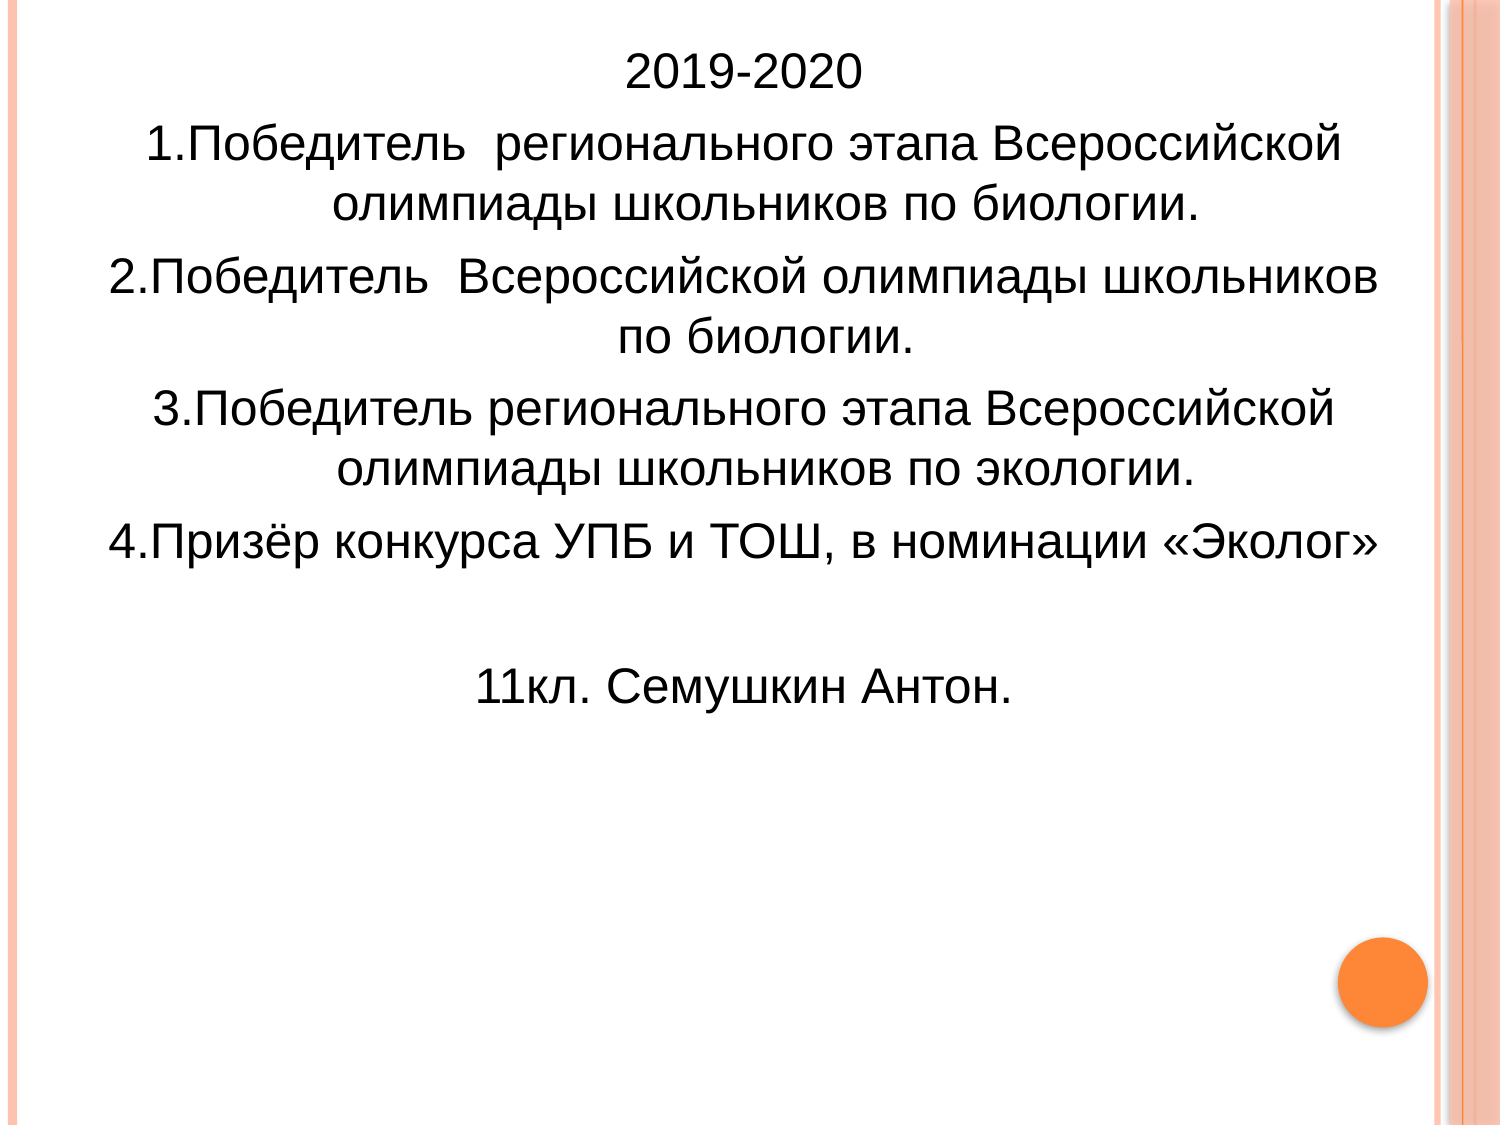

2019-2020
1.Победитель  регионального этапа Всероссийской олимпиады школьников по биологии.
2.Победитель  Всероссийской олимпиады школьников по биологии.
3.Победитель регионального этапа Всероссийской олимпиады школьников по экологии.
4.Призёр конкурса УПБ и ТОШ, в номинации «Эколог»

11кл. Семушкин Антон.